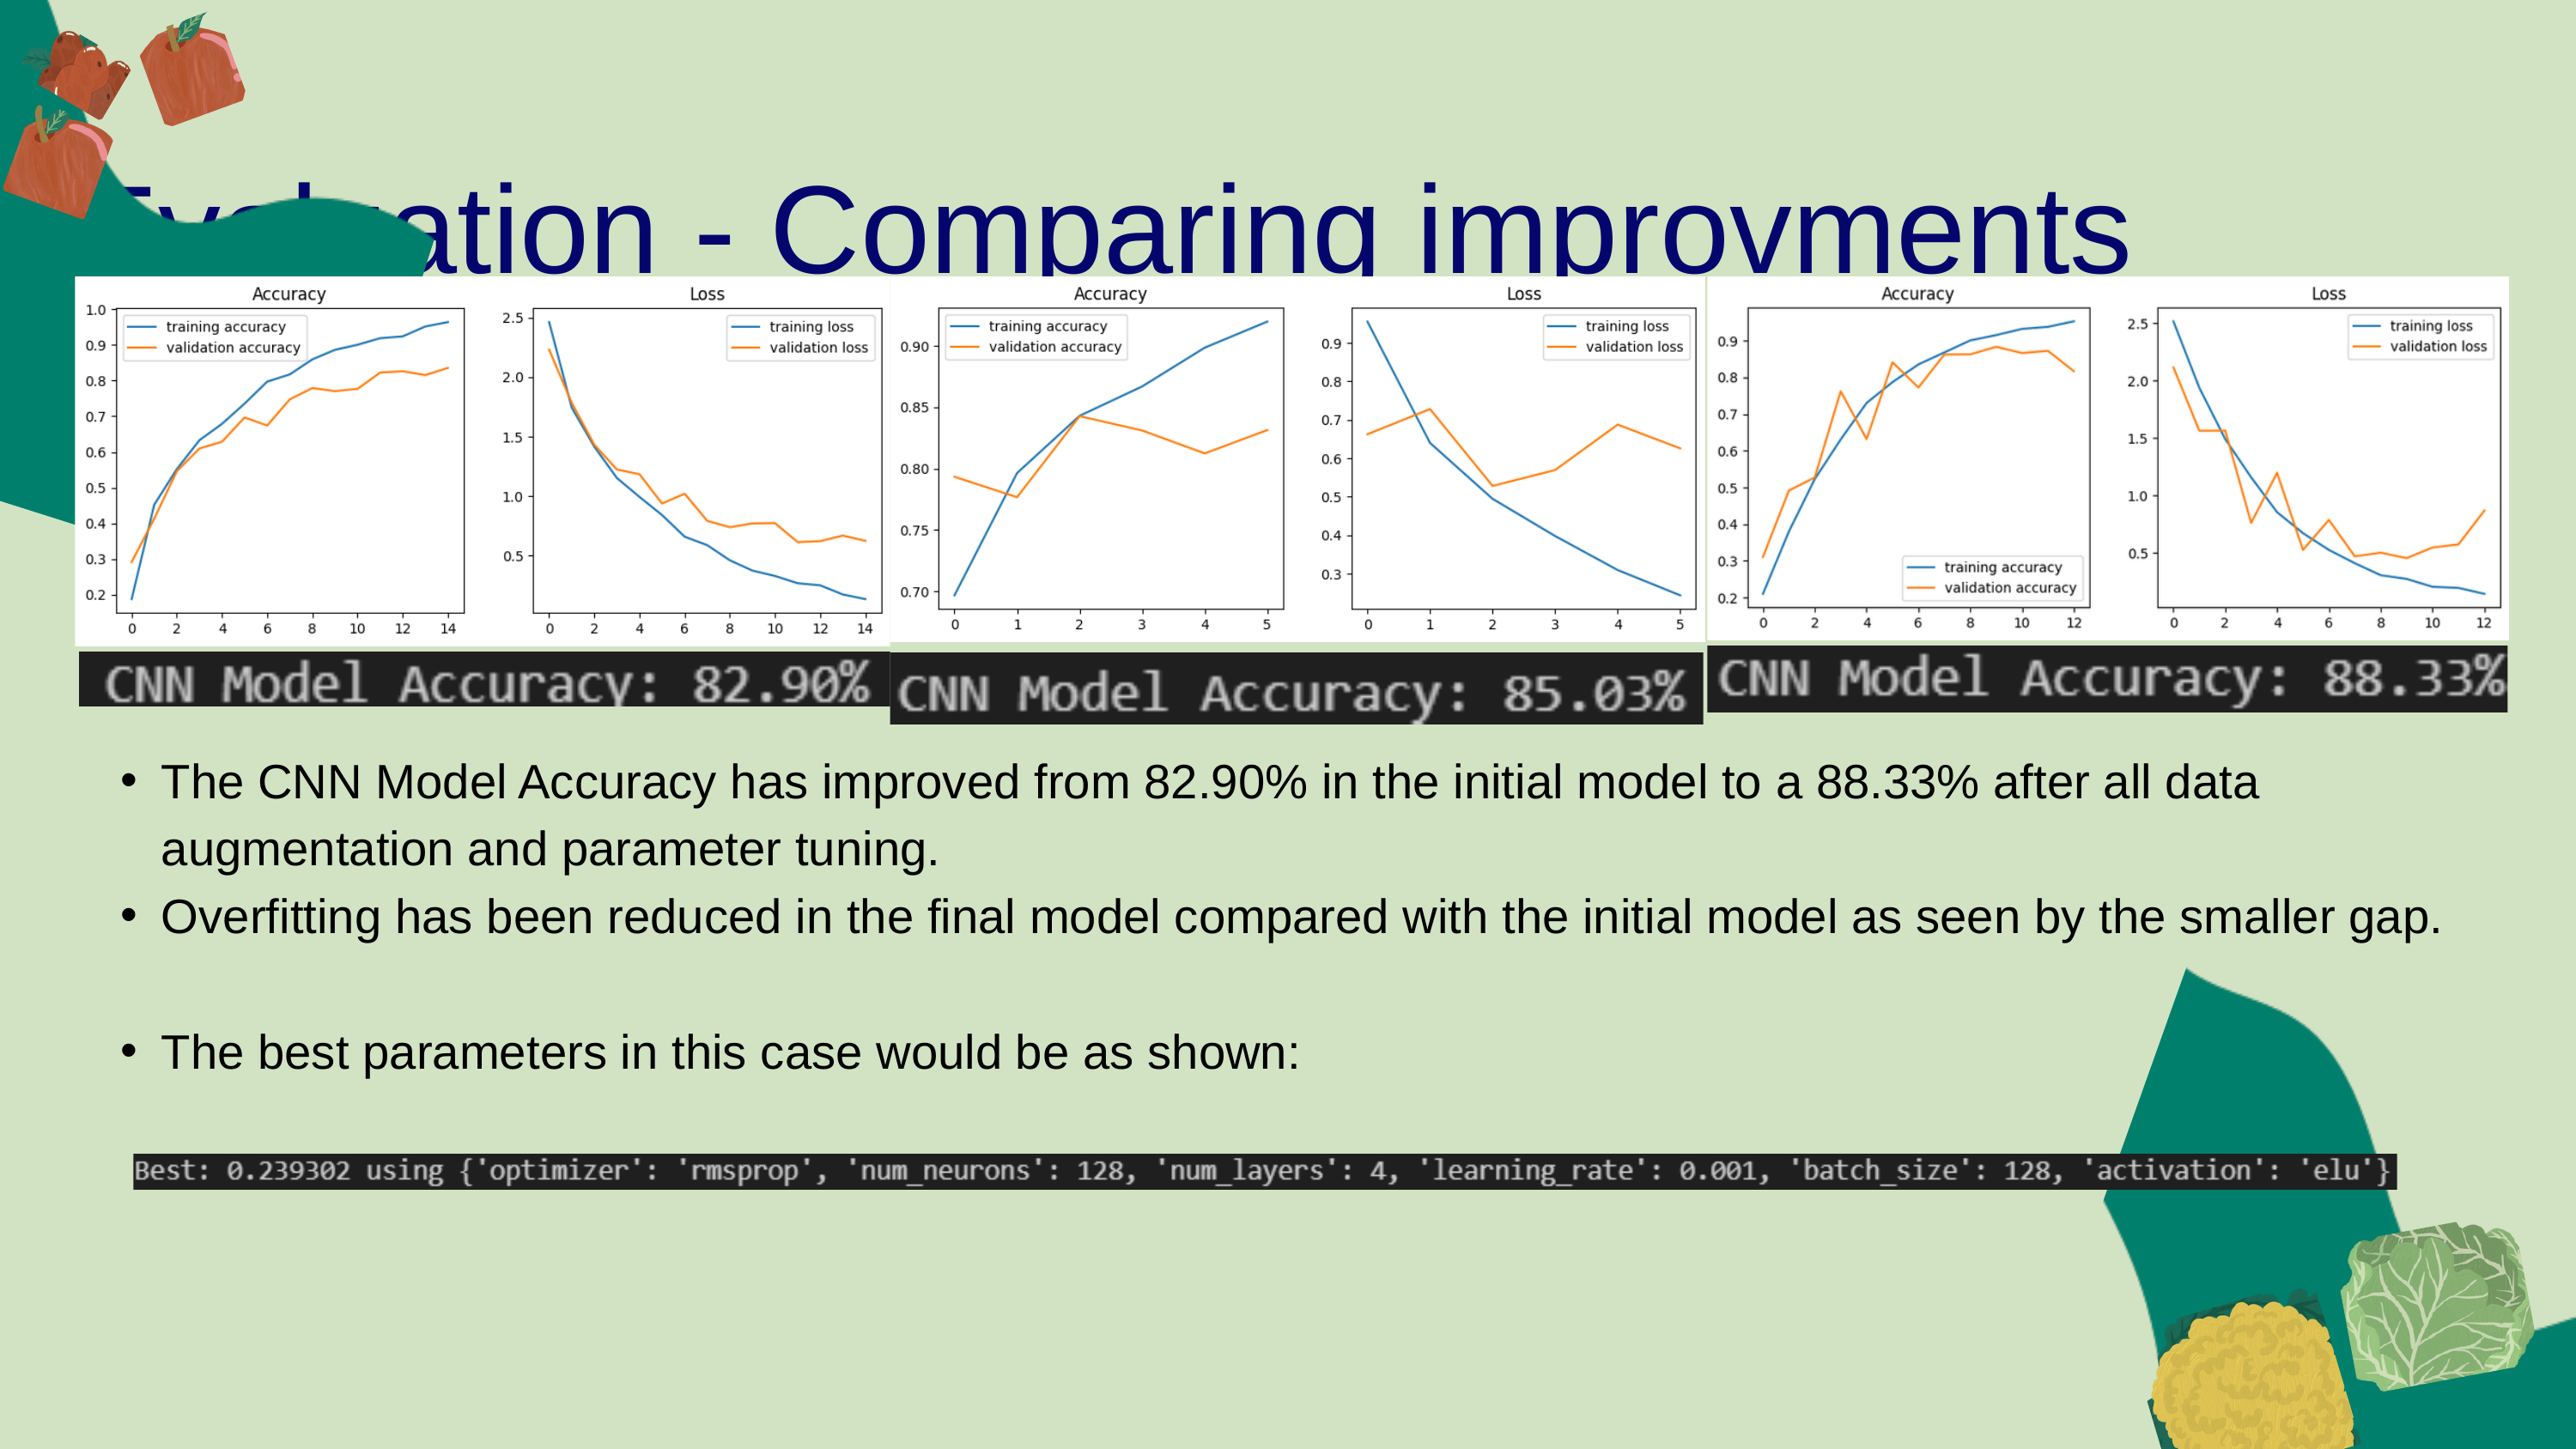

Evaluation - Comparing improvments

The CNN Model Accuracy has improved from 82.90% in the initial model to a 88.33% after all data augmentation and parameter tuning.
Overfitting has been reduced in the final model compared with the initial model as seen by the smaller gap.

The best parameters in this case would be as shown: